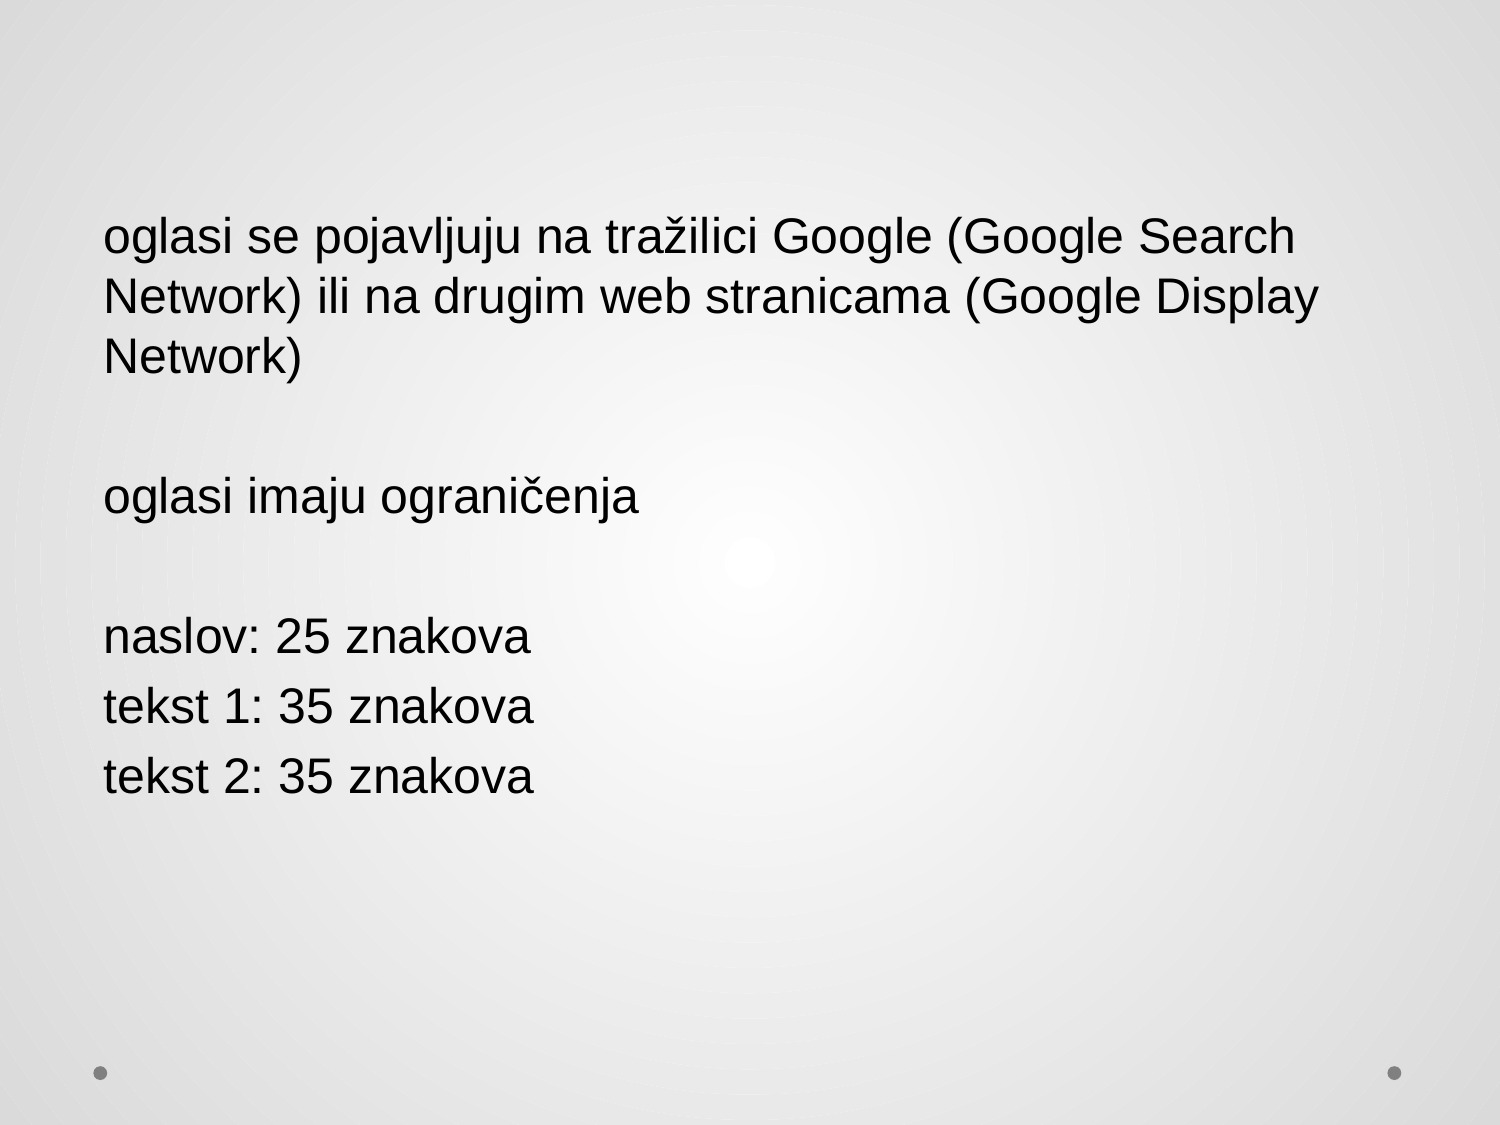

oglasi se pojavljuju na tražilici Google (Google Search Network) ili na drugim web stranicama (Google Display Network)

oglasi imaju ograničenja

naslov: 25 znakova
tekst 1: 35 znakova
tekst 2: 35 znakova